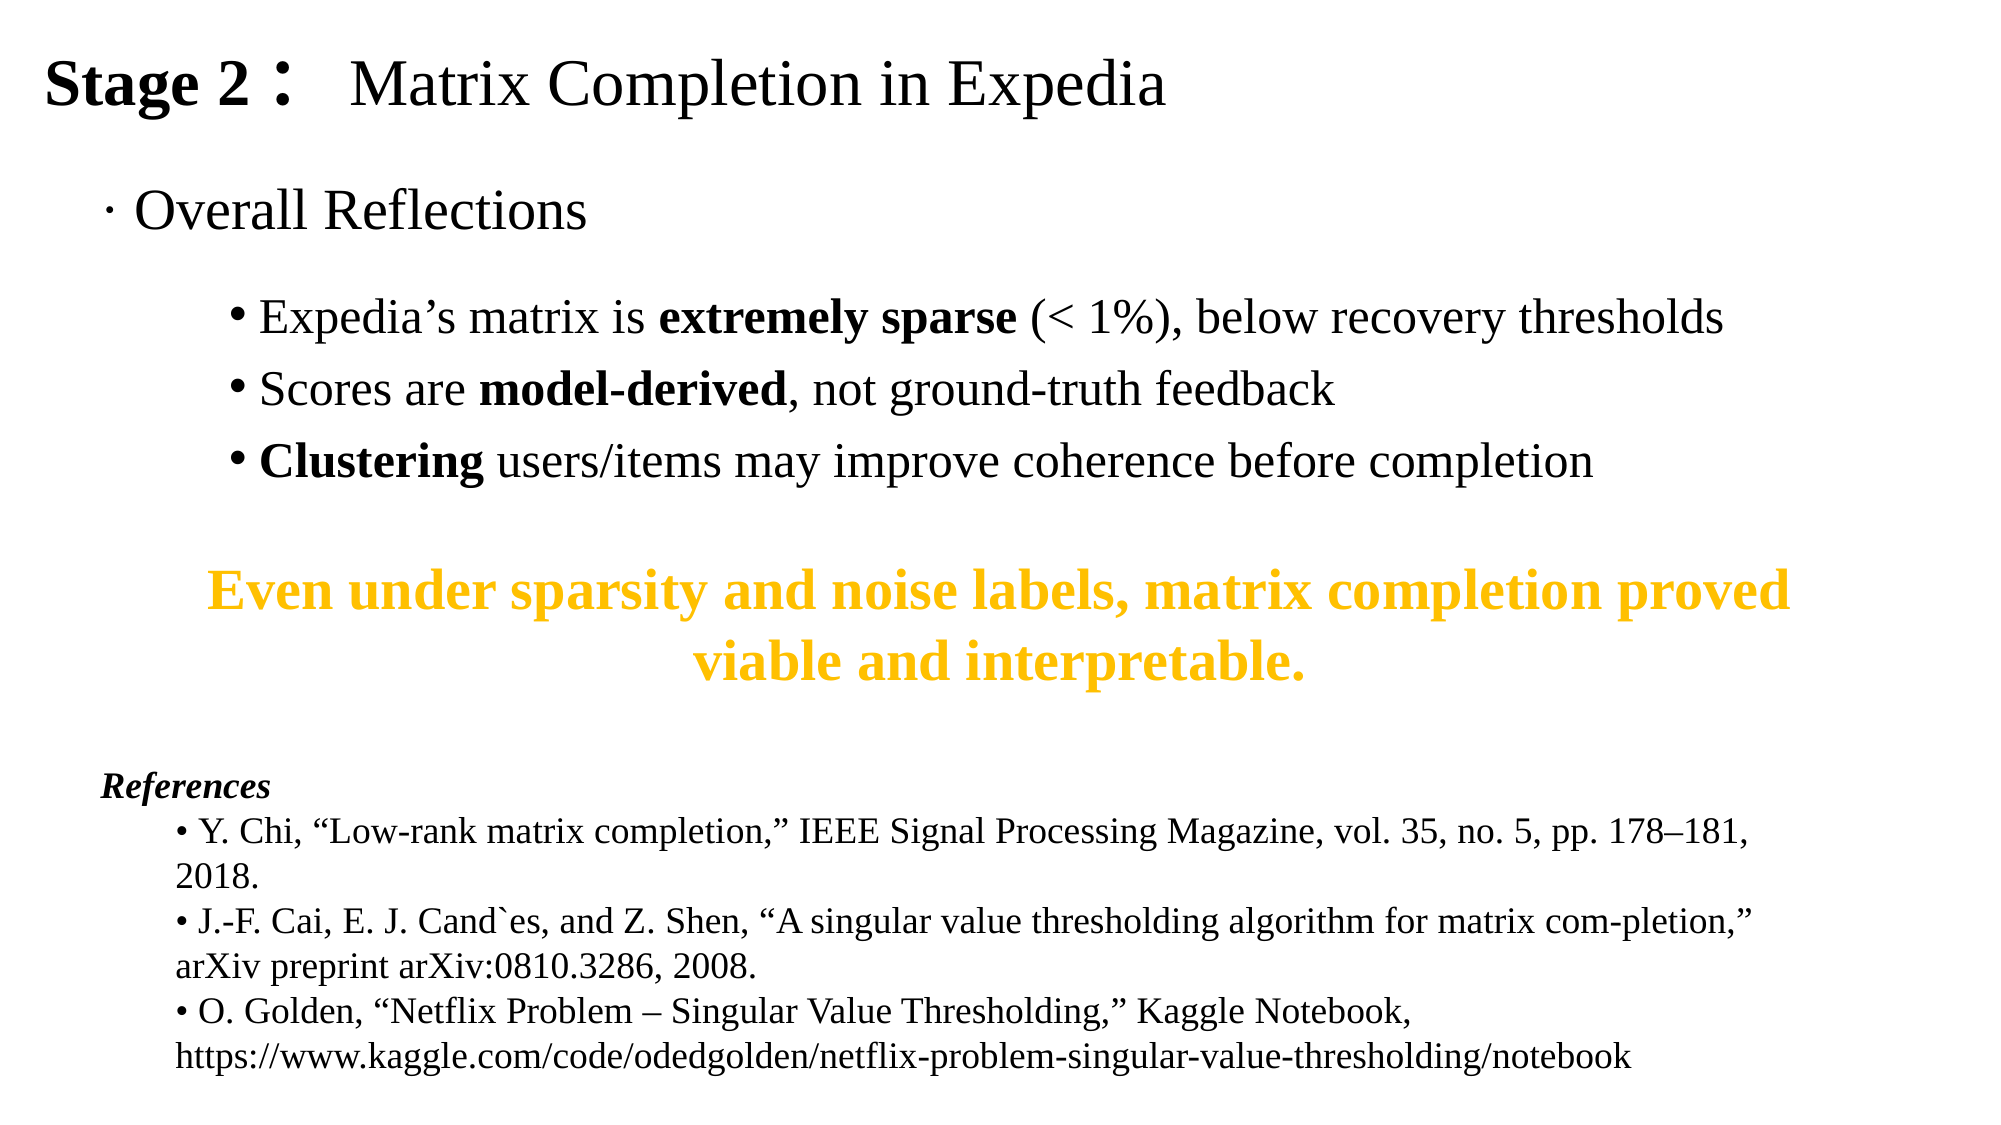

Stage 2：Matrix Completion in Expedia
· Overall Reflections
 Expedia’s matrix is extremely sparse (< 1%), below recovery thresholds
 Scores are model-derived, not ground-truth feedback
 Clustering users/items may improve coherence before completion
Even under sparsity and noise labels, matrix completion proved viable and interpretable.
References
• Y. Chi, “Low-rank matrix completion,” IEEE Signal Processing Magazine, vol. 35, no. 5, pp. 178–181, 2018.
• J.-F. Cai, E. J. Cand`es, and Z. Shen, “A singular value thresholding algorithm for matrix com-pletion,” arXiv preprint arXiv:0810.3286, 2008.
• O. Golden, “Netflix Problem – Singular Value Thresholding,” Kaggle Notebook, https://www.kaggle.com/code/odedgolden/netflix-problem-singular-value-thresholding/notebook